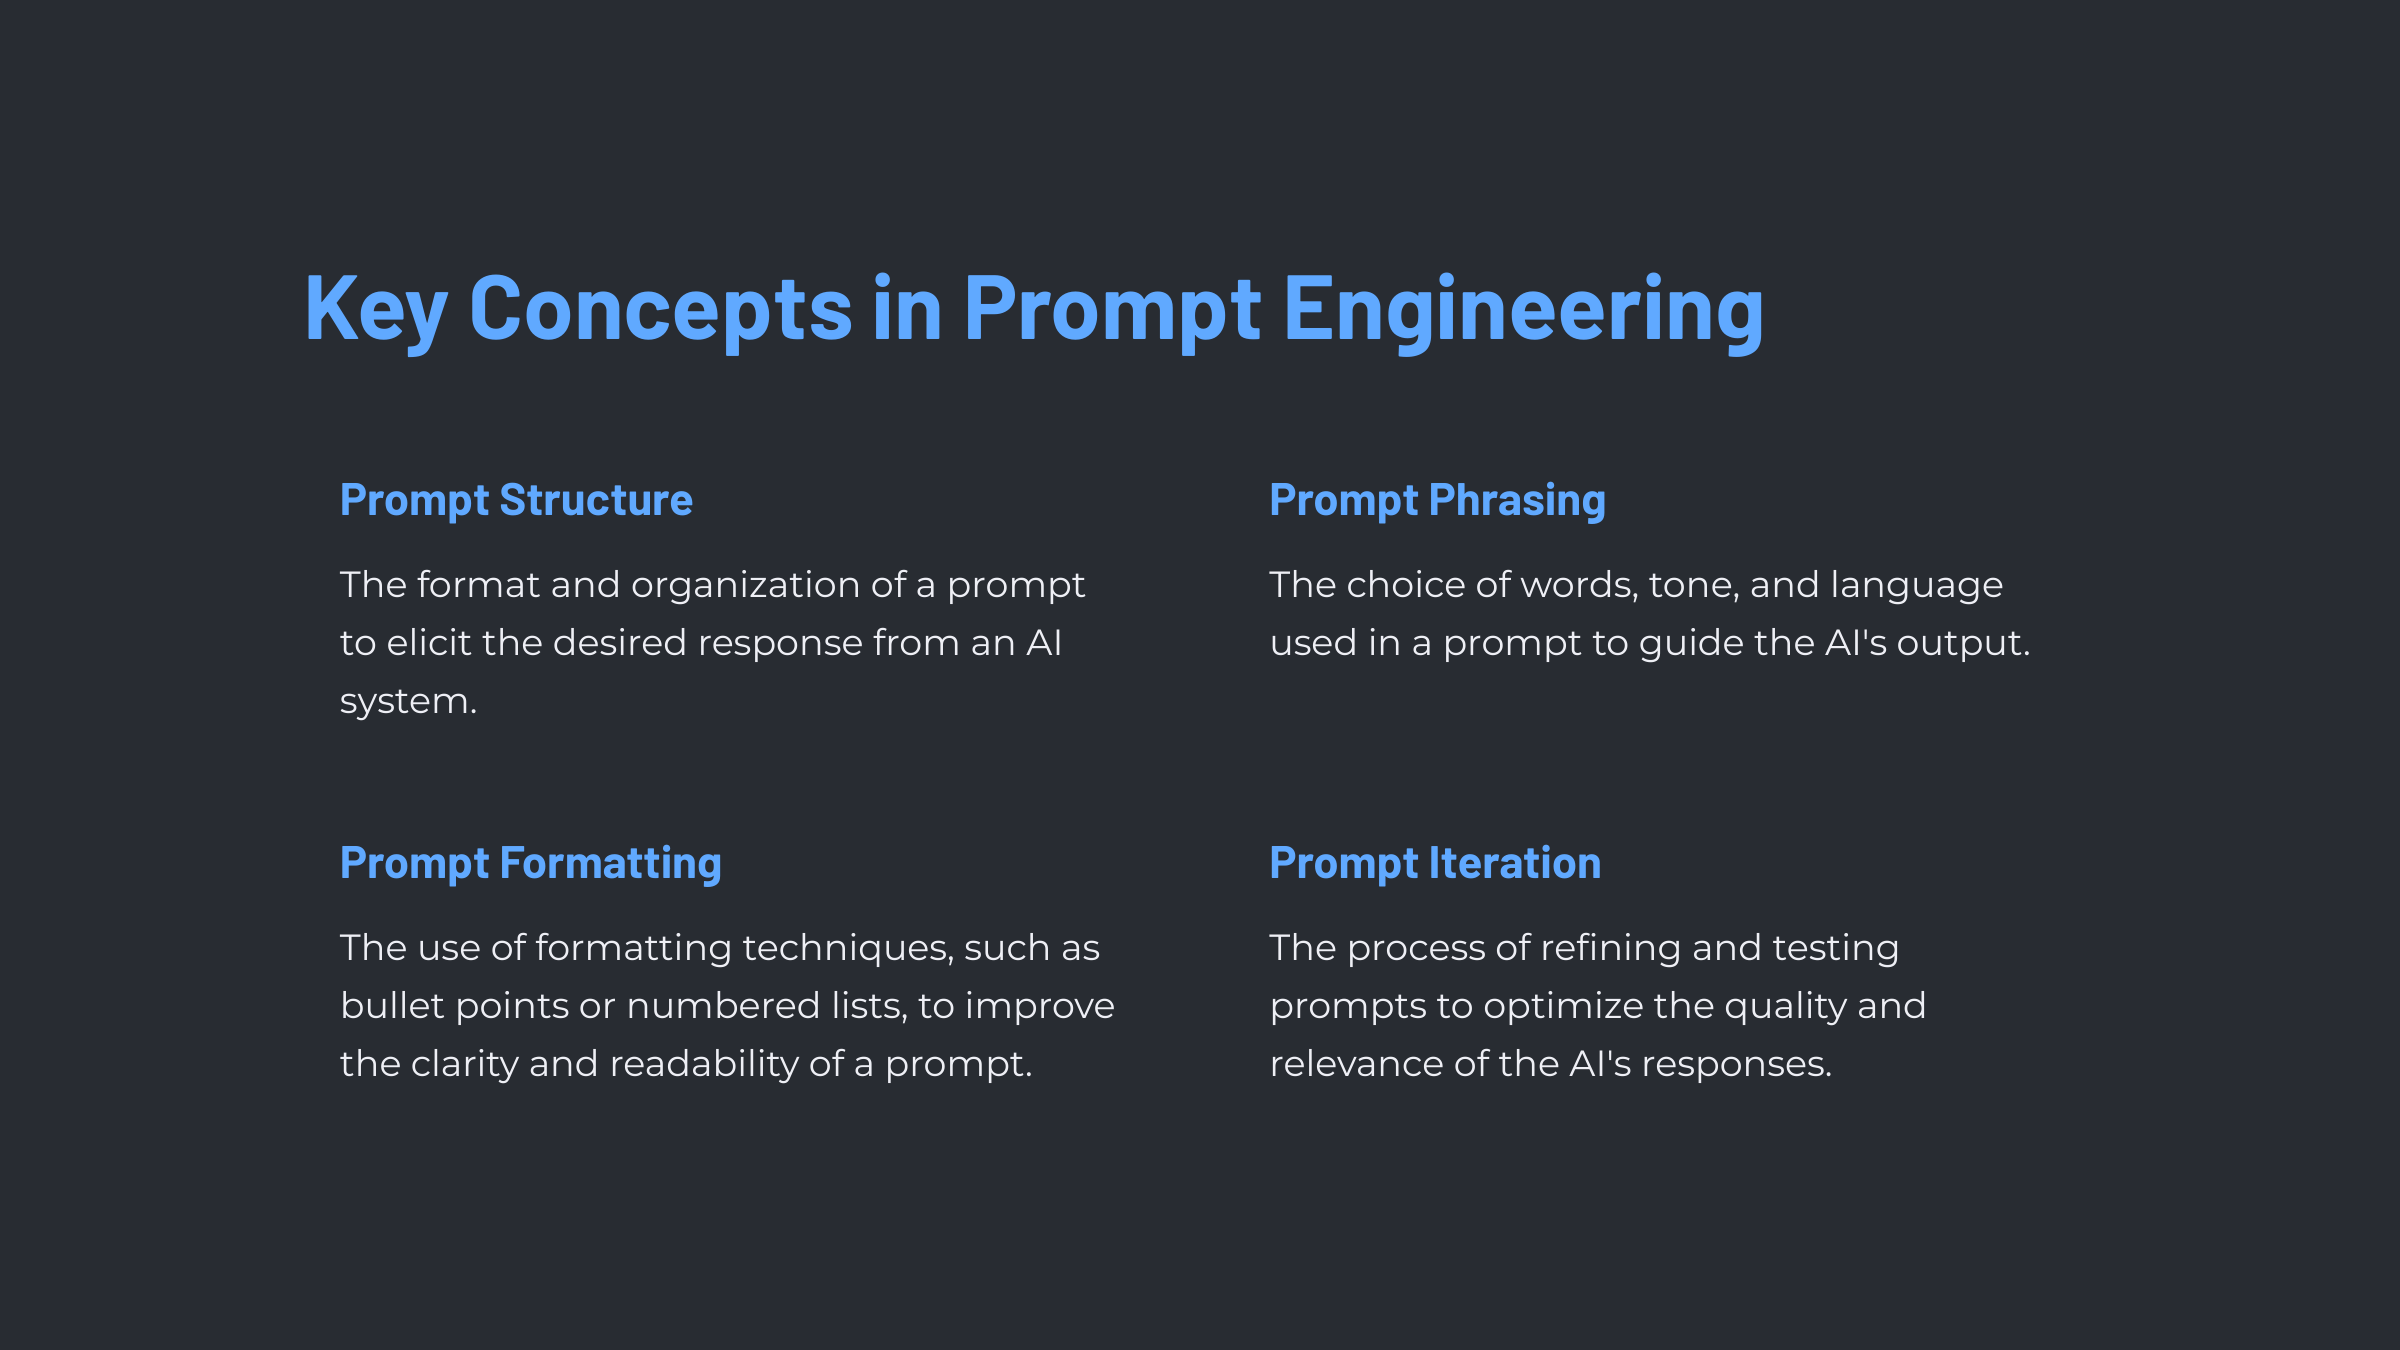

Key Concepts in Prompt Engineering

Prompt Structure
Prompt Phrasing
The format and organization of a prompt to elicit the desired response from an AI system.
The choice of words, tone, and language used in a prompt to guide the AI's output.

Prompt Formatting
Prompt Iteration
The use of formatting techniques, such as bullet points or numbered lists, to improve the clarity and readability of a prompt.
The process of refining and testing prompts to optimize the quality and relevance of the AI's responses.